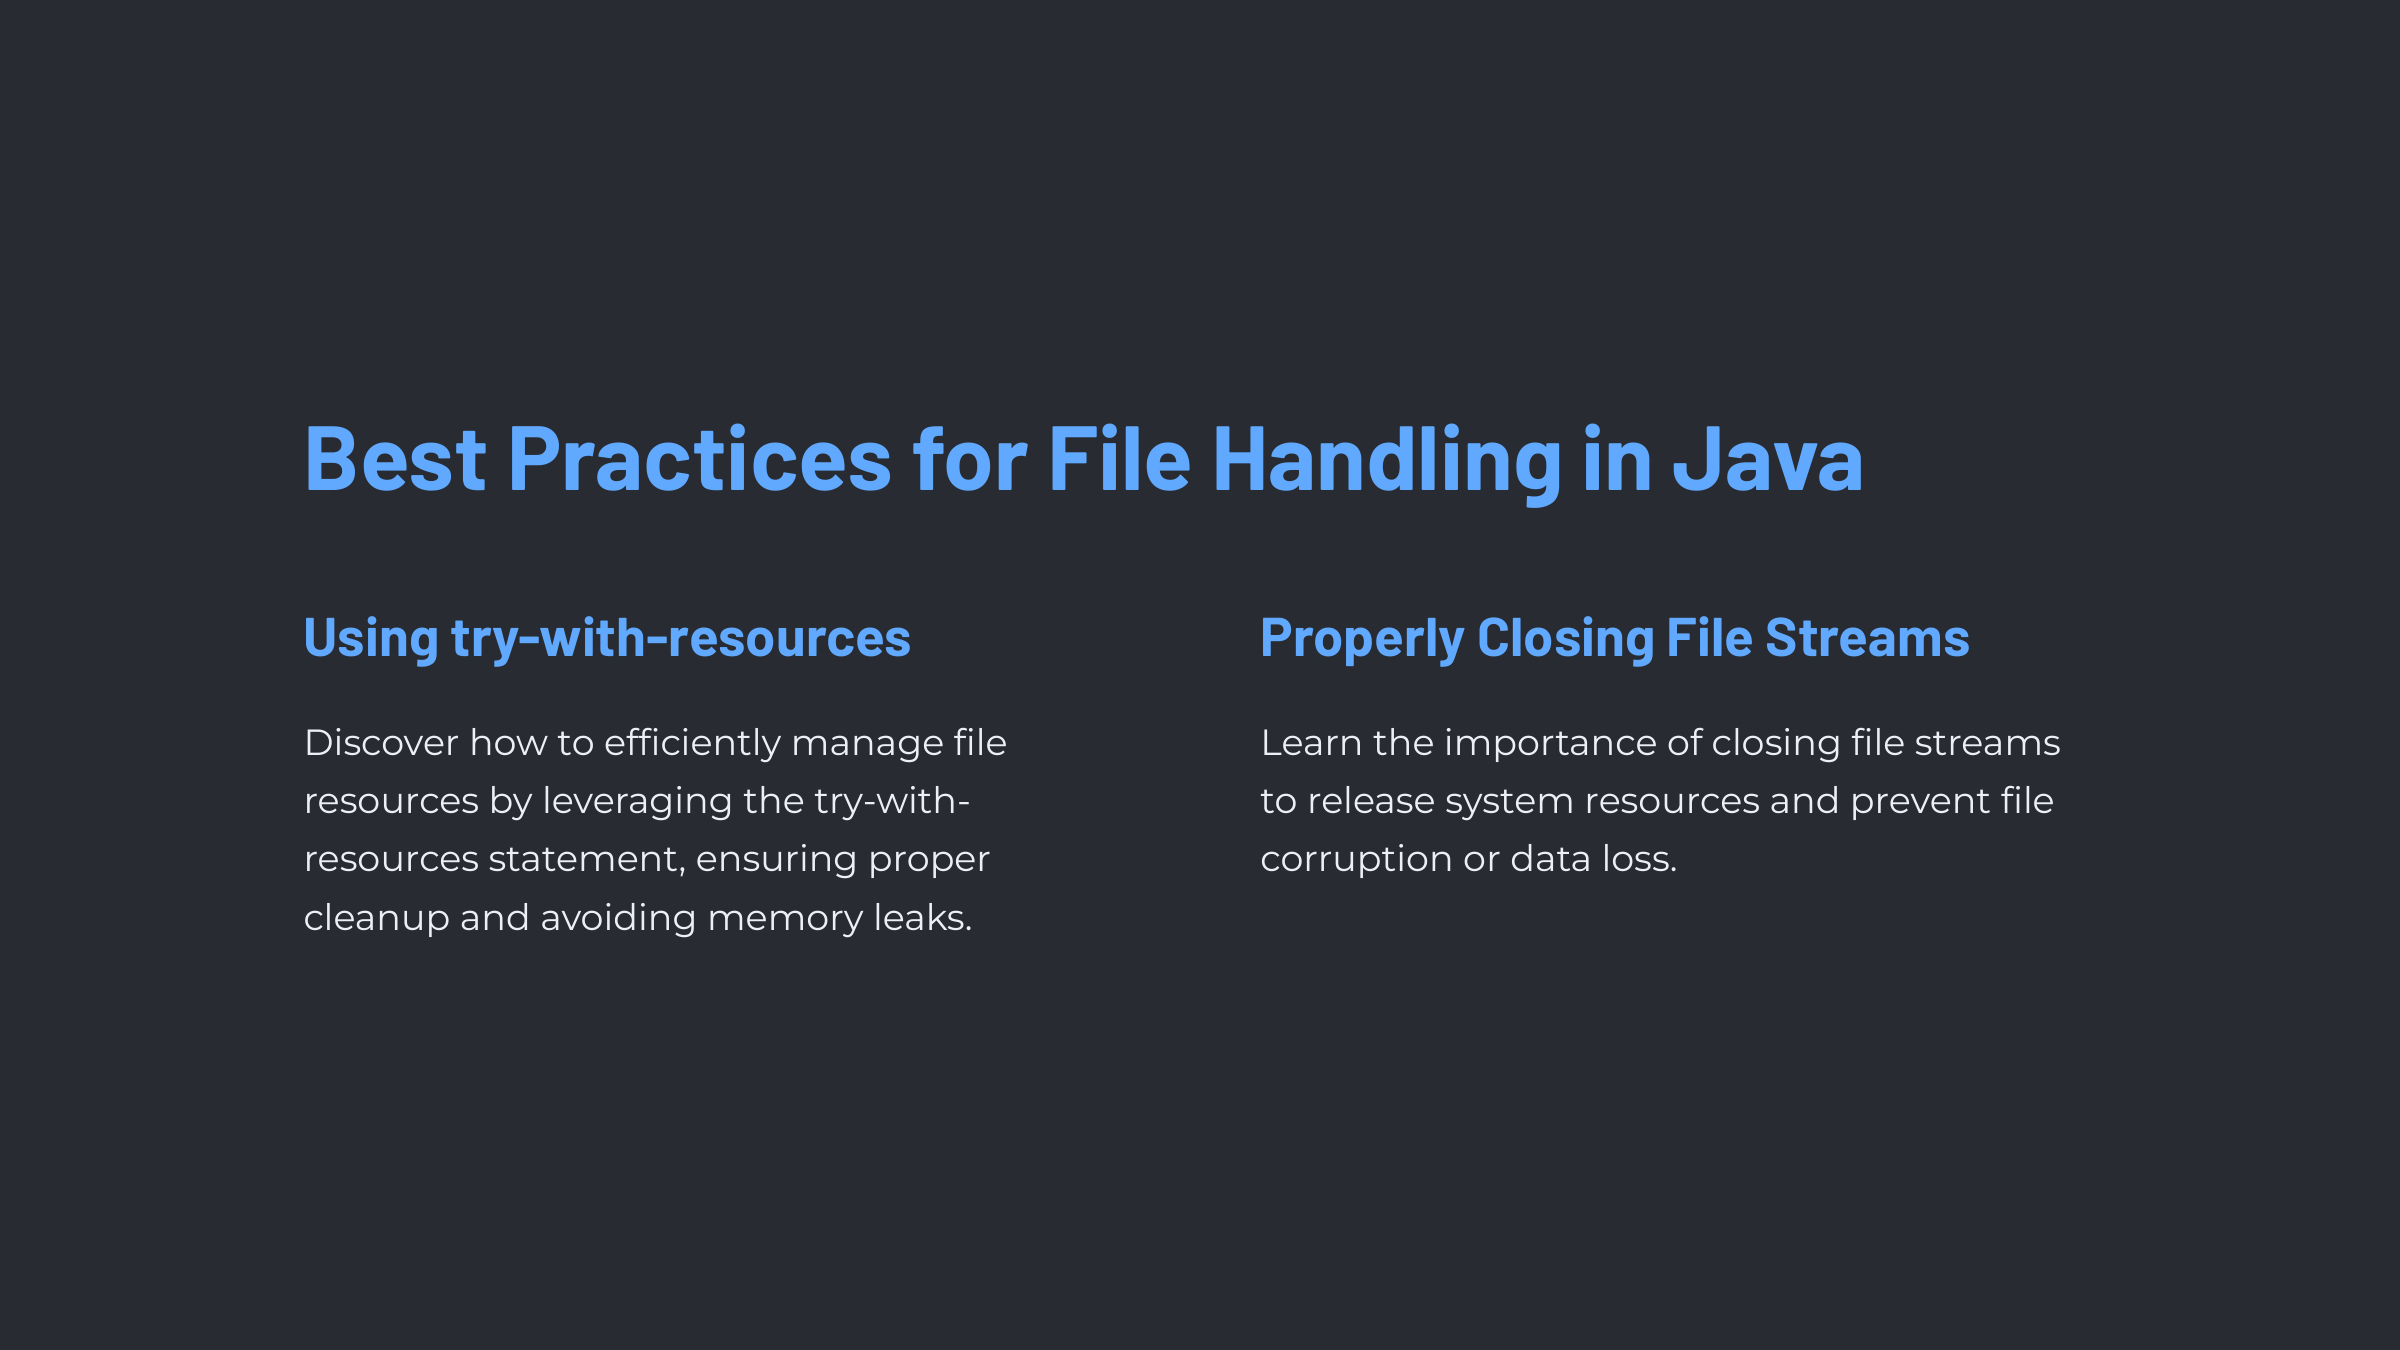

Best Practices for File Handling in Java
Using try-with-resources
Properly Closing File Streams
Discover how to efficiently manage file resources by leveraging the try-with-resources statement, ensuring proper cleanup and avoiding memory leaks.
Learn the importance of closing file streams to release system resources and prevent file corruption or data loss.